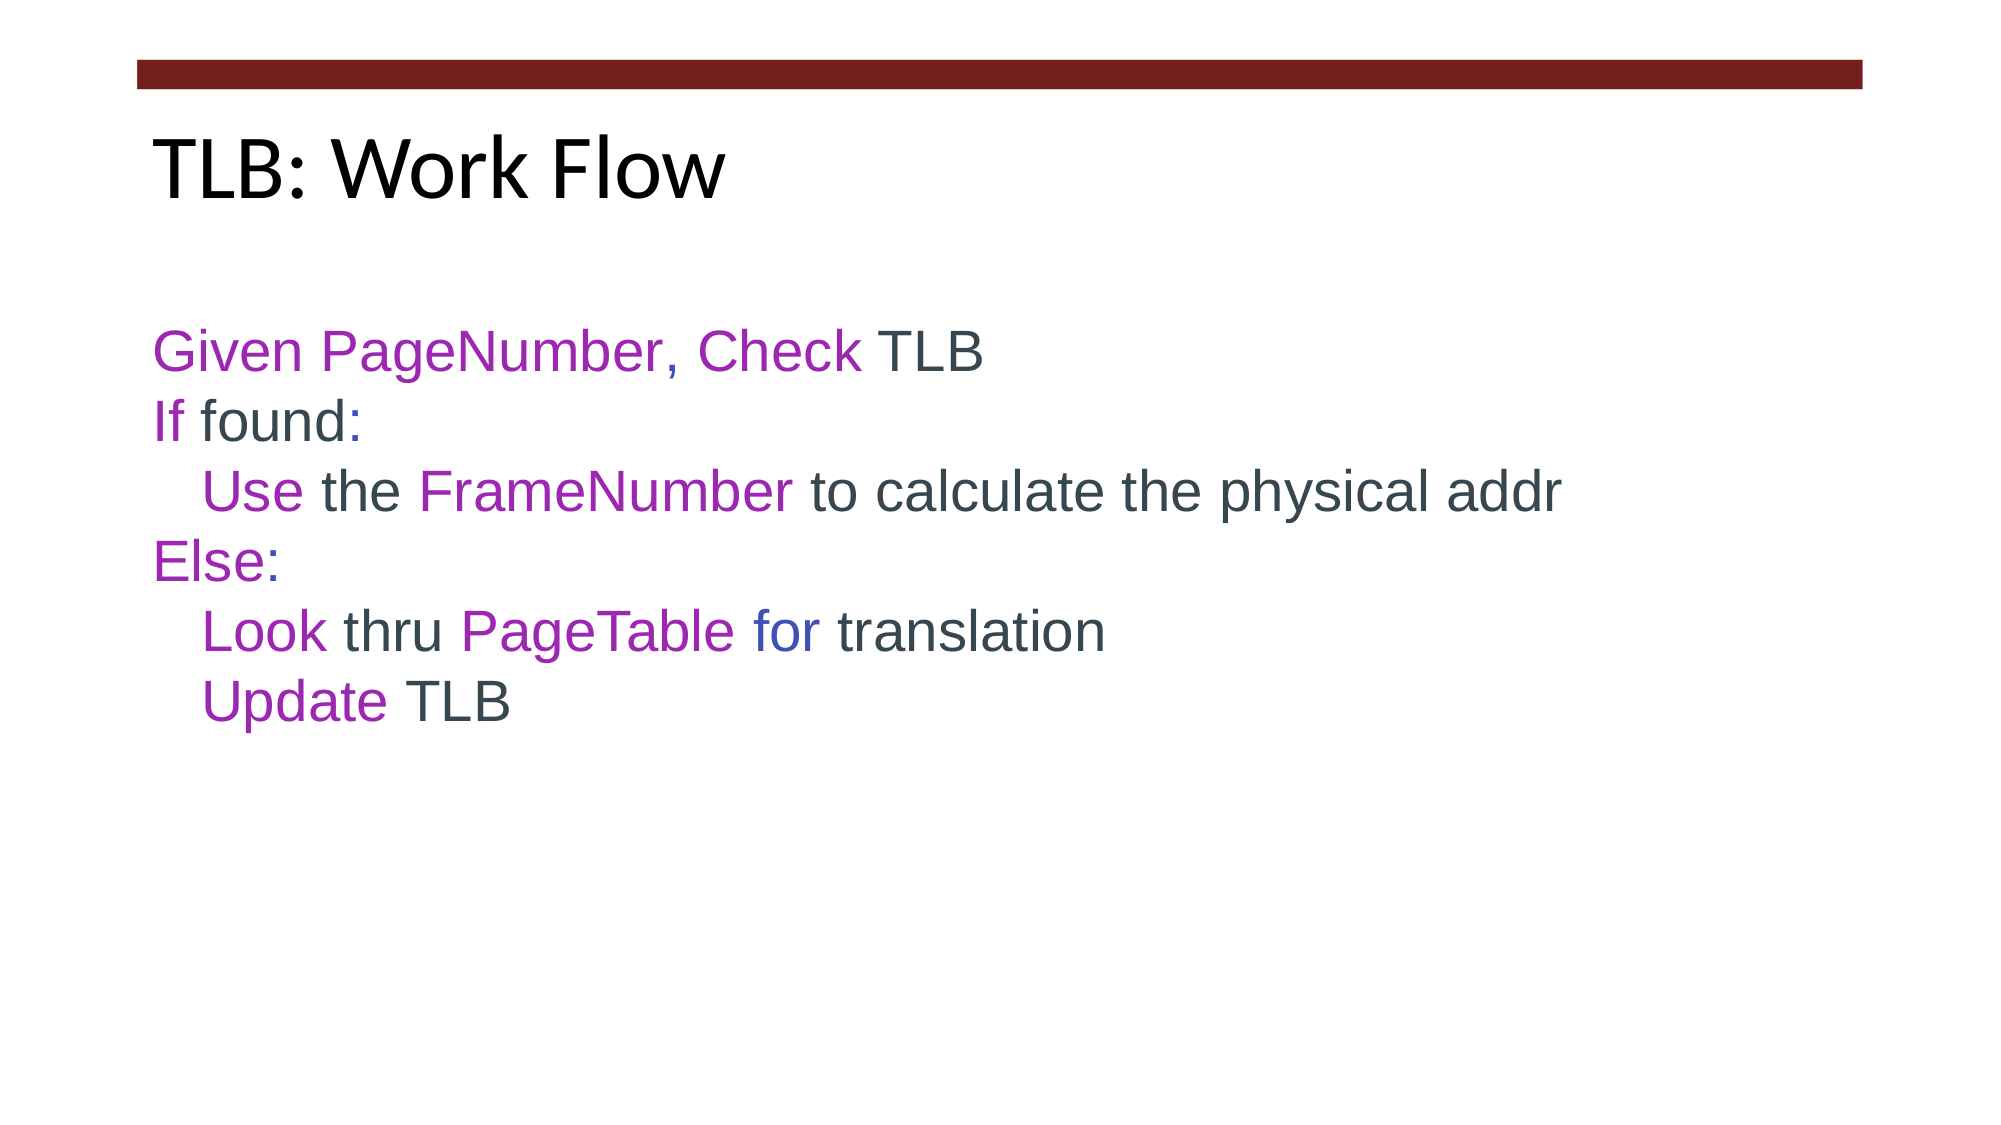

# TLB: Work Flow
Given PageNumber, Check TLB
If found:
   Use the FrameNumber to calculate the physical addr
Else:
   Look thru PageTable for translation
   Update TLB